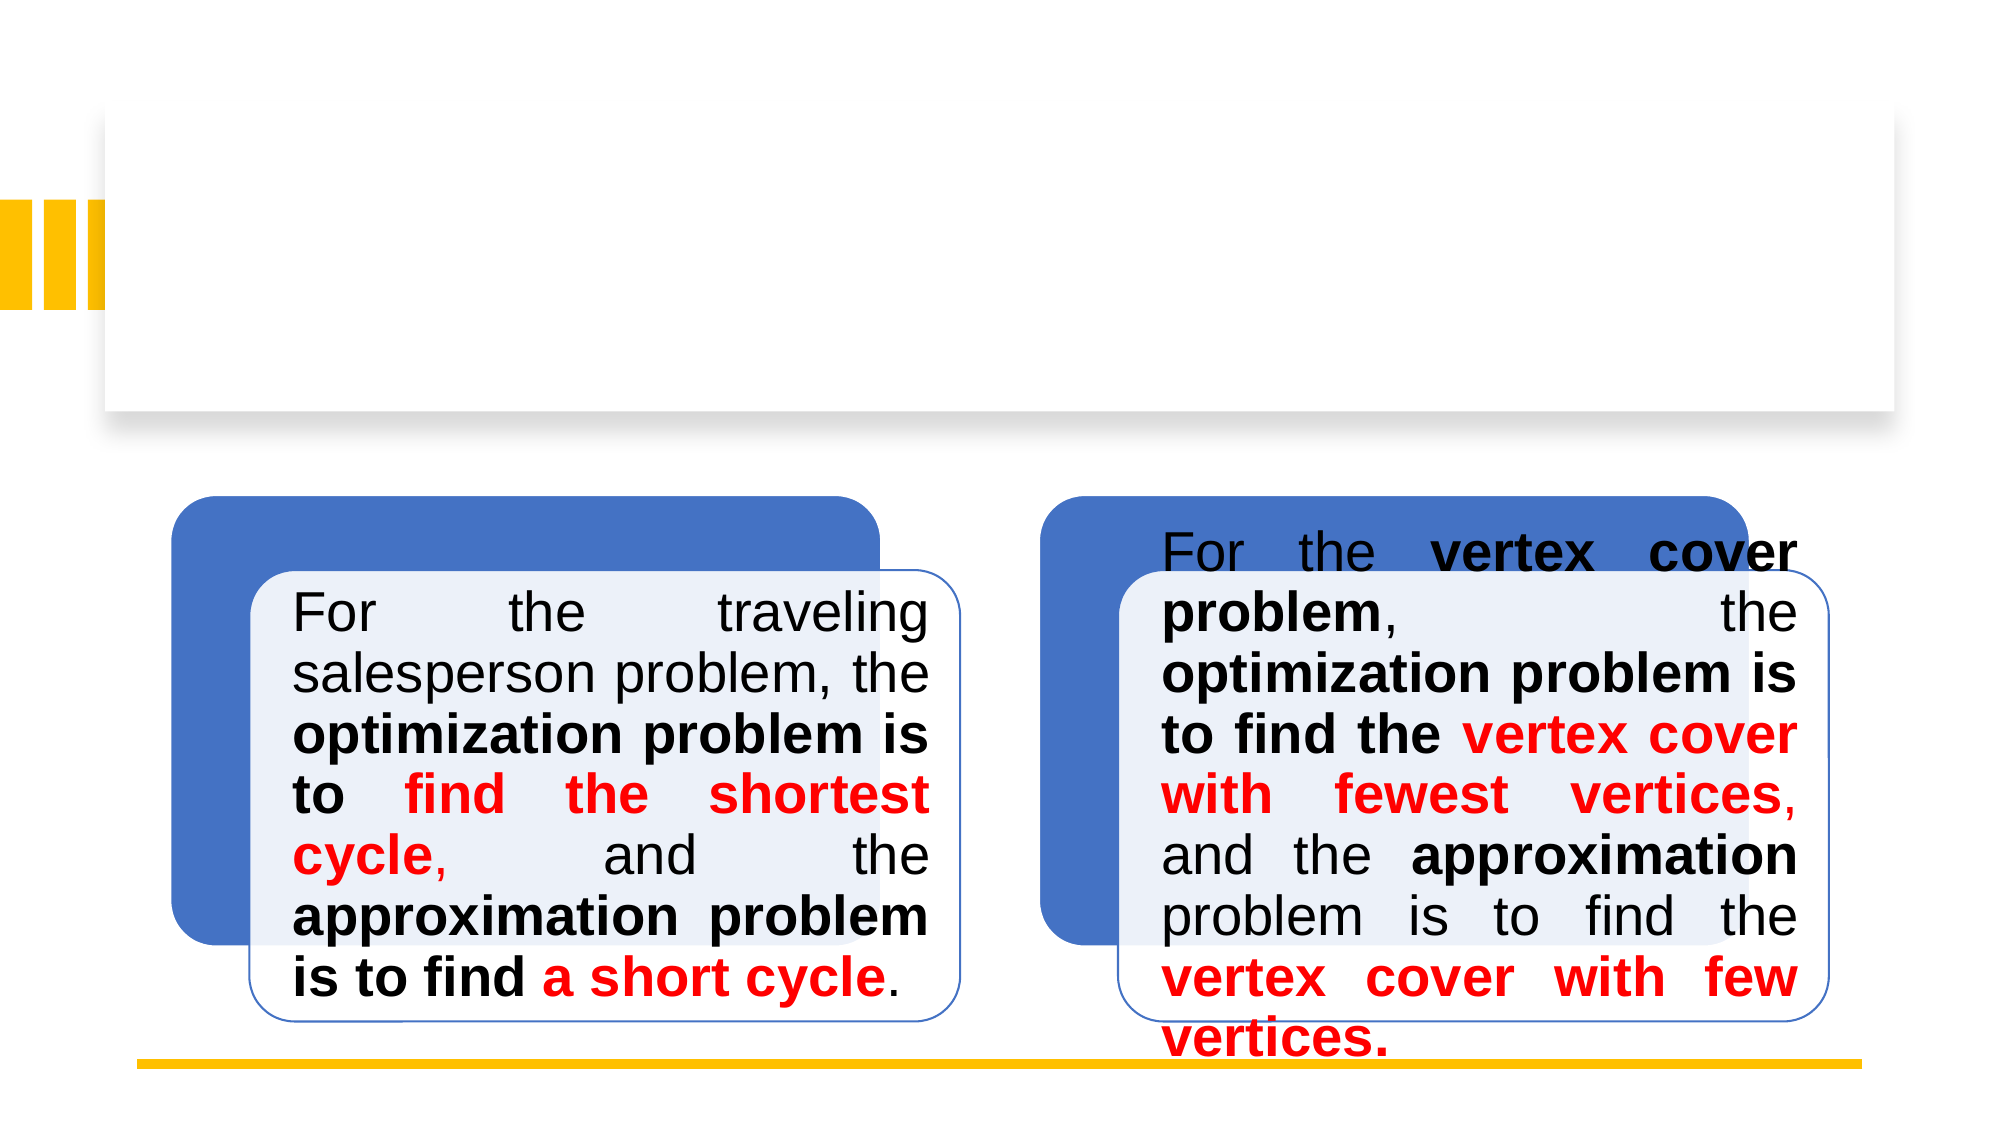

#

For the traveling salesperson problem, the optimization problem is to find the shortest cycle, and the approximation problem is to find a short cycle.
For the vertex cover problem, the optimization problem is to find the vertex cover with fewest vertices, and the approximation problem is to find the vertex cover with few vertices.